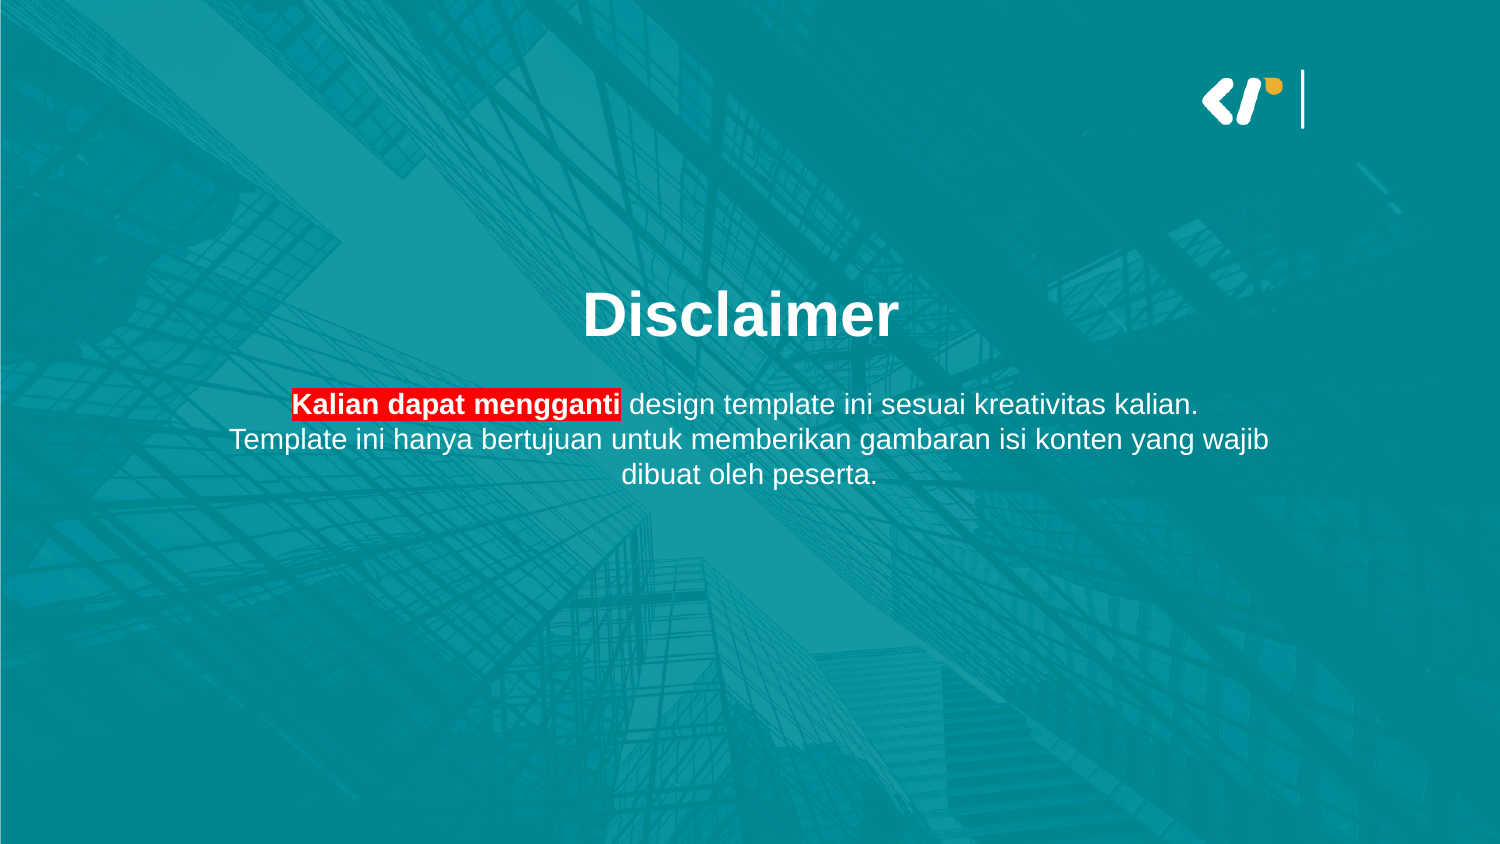

# Disclaimer
Kalian dapat mengganti design template ini sesuai kreativitas kalian.
Template ini hanya bertujuan untuk memberikan gambaran isi konten yang wajib dibuat oleh peserta.